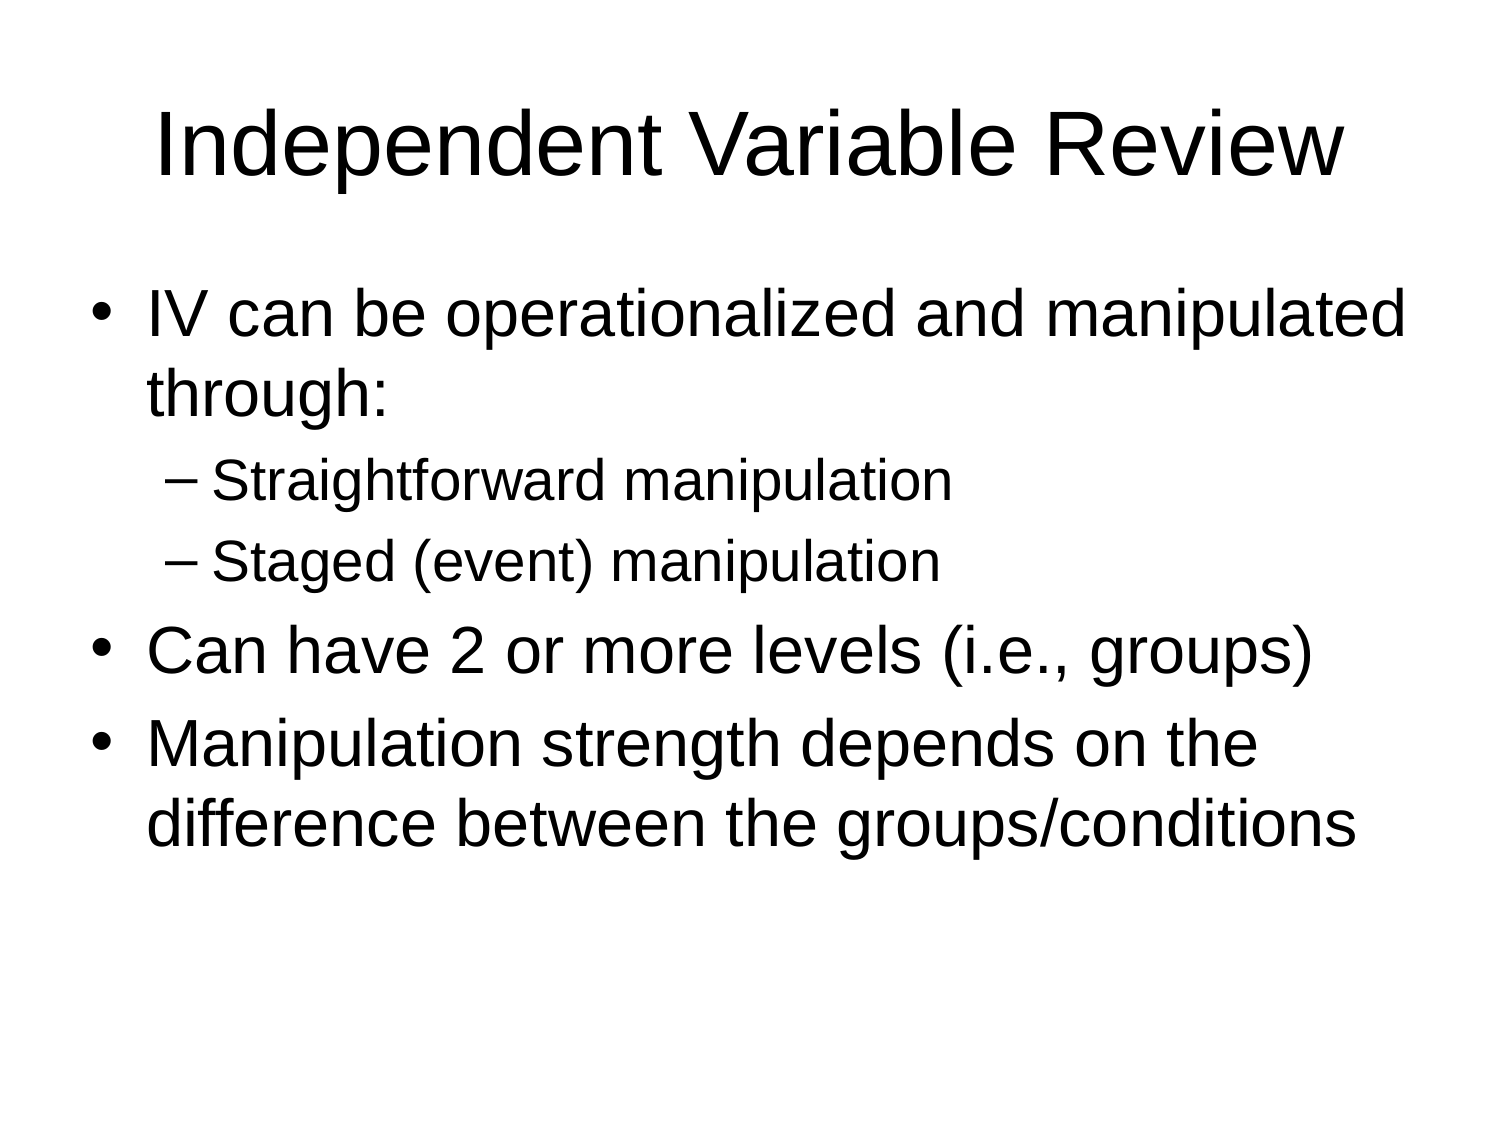

# Independent Variable Review
IV can be operationalized and manipulated through:
Straightforward manipulation
Staged (event) manipulation
Can have 2 or more levels (i.e., groups)
Manipulation strength depends on the difference between the groups/conditions